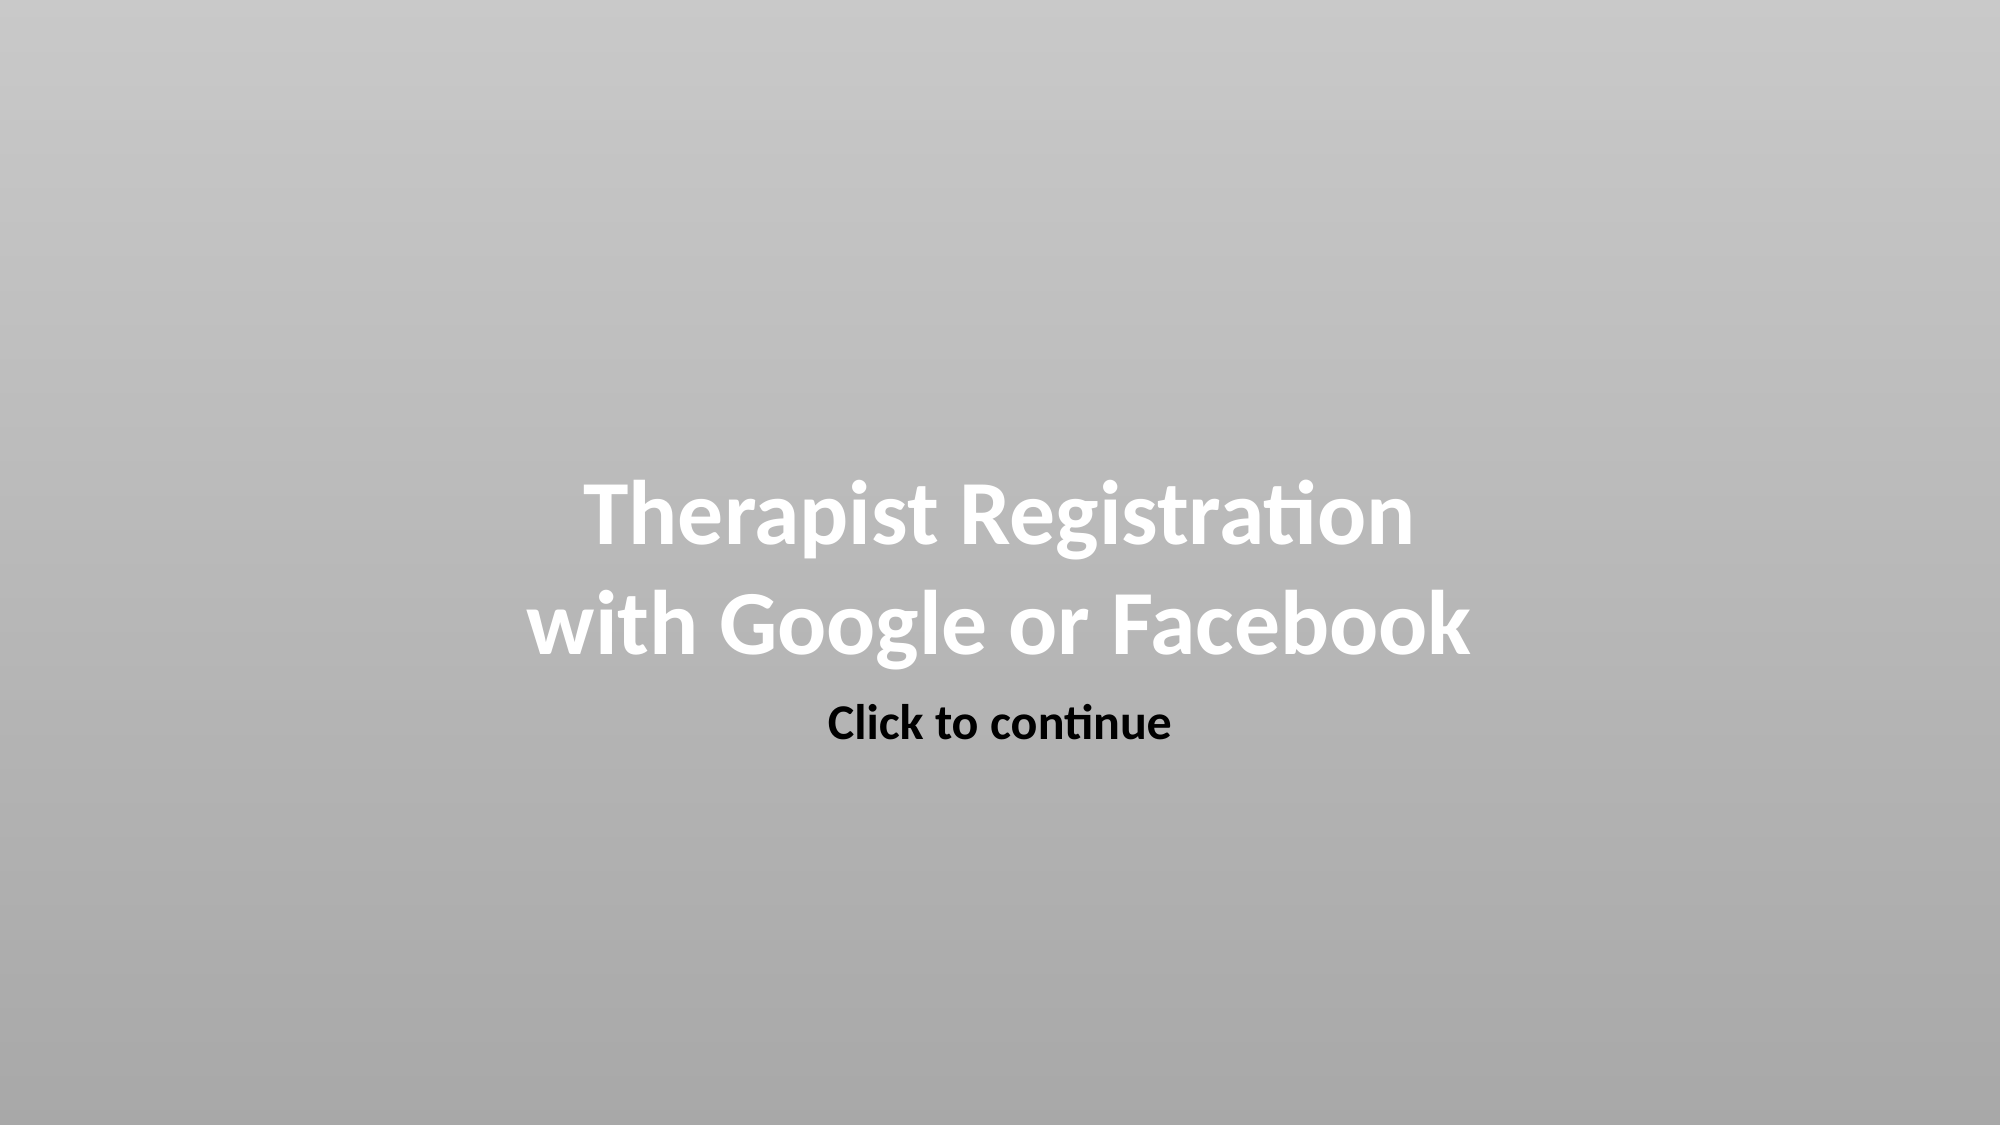

Therapist Registration
with Google or Facebook
Click to continue